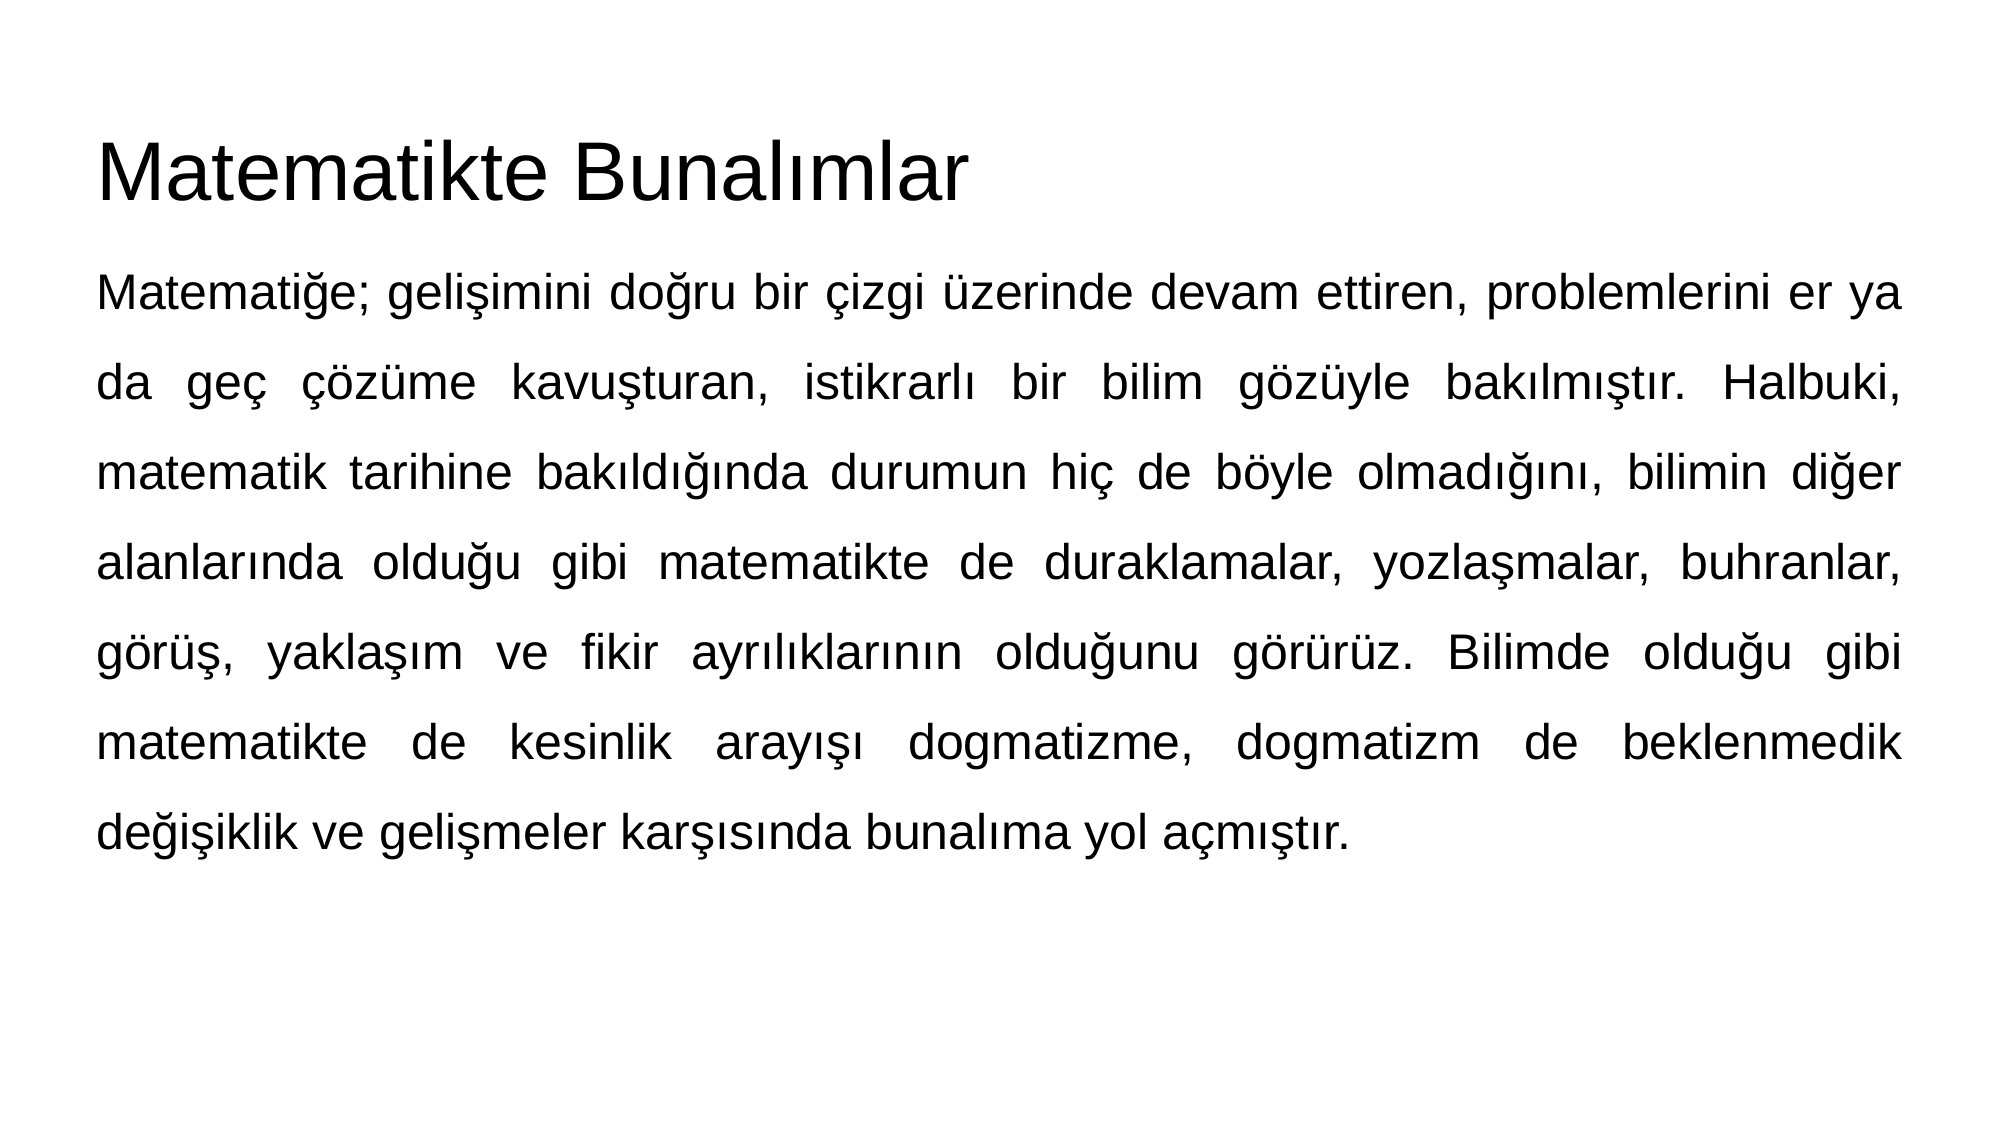

Matematikte Bunalımlar
Matematiğe; gelişimini doğru bir çizgi üzerinde devam ettiren, problemlerini er ya da geç çözüme kavuşturan, istikrarlı bir bilim gözüyle bakılmıştır. Halbuki, matematik tarihine bakıldığında durumun hiç de böyle olmadığını, bilimin diğer alanlarında olduğu gibi matematikte de duraklamalar, yozlaşmalar, buhranlar, görüş, yaklaşım ve fikir ayrılıklarının olduğunu görürüz. Bilimde olduğu gibi matematikte de kesinlik arayışı dogmatizme, dogmatizm de beklenmedik değişiklik ve gelişmeler karşısında bunalıma yol açmıştır.